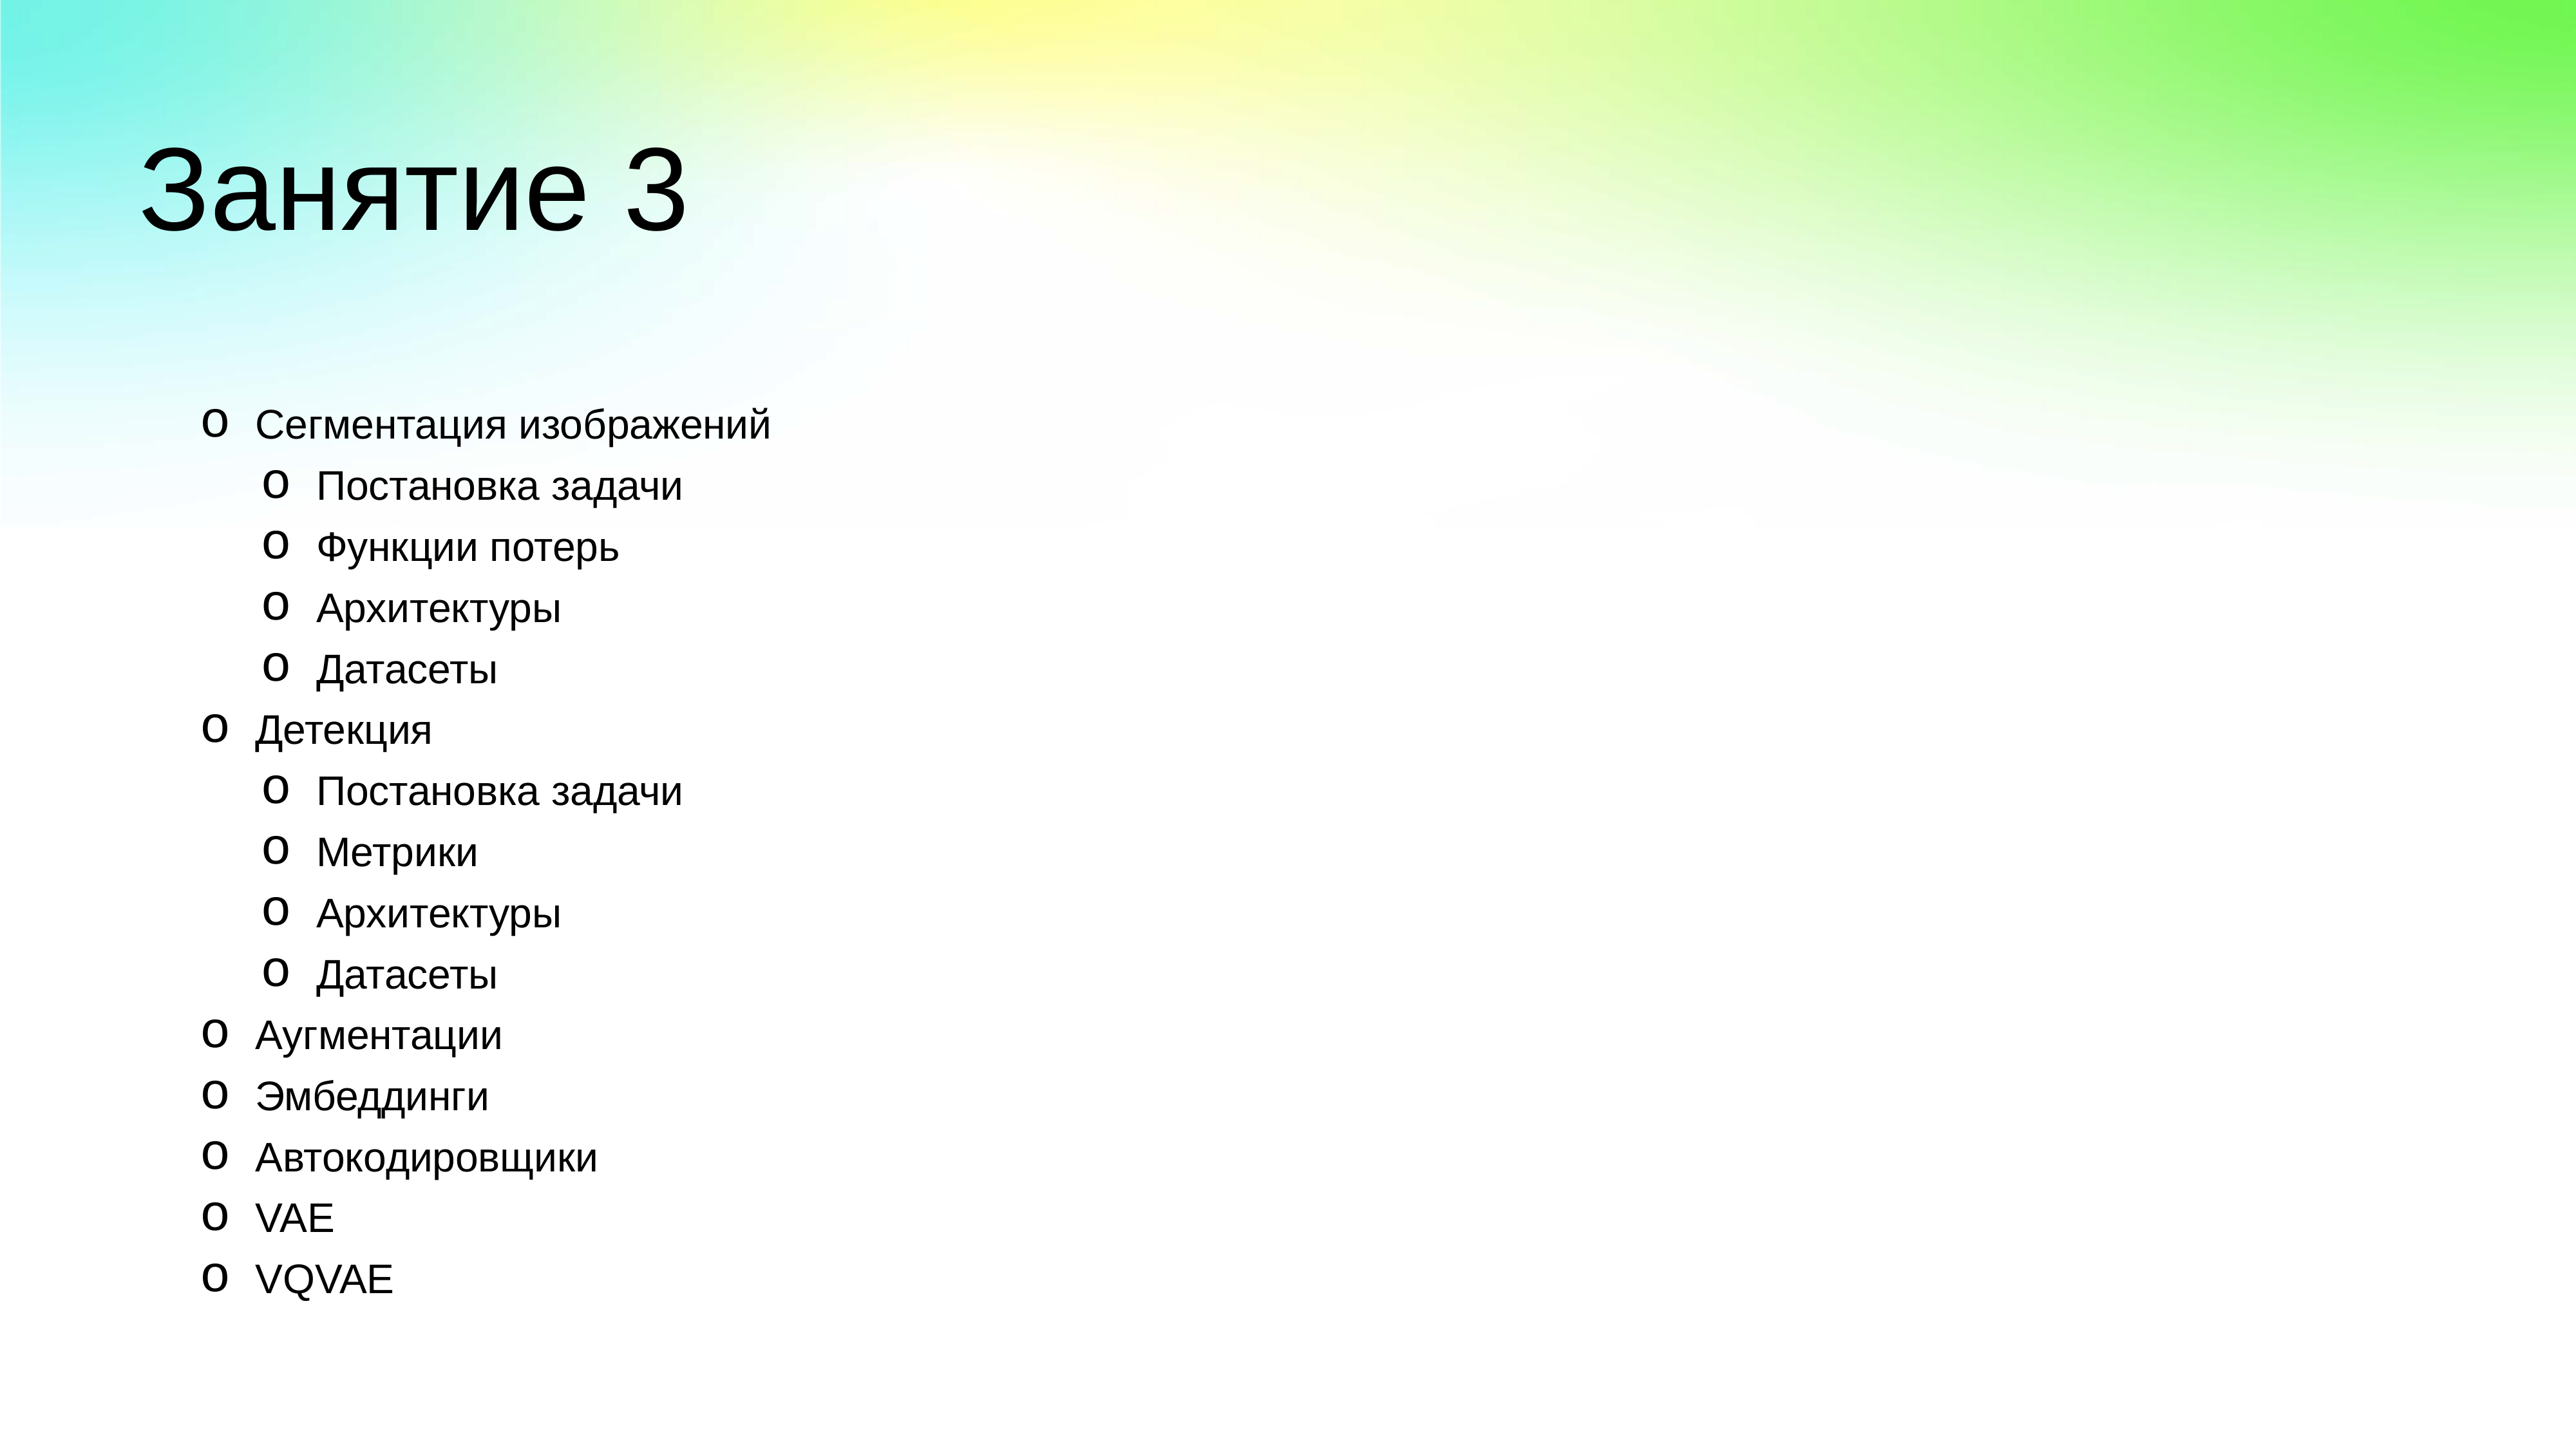

# Занятие 3

Сегментация изображений
Постановка задачи
Функции потерь
Архитектуры
Датасеты
Детекция
Постановка задачи
Метрики
Архитектуры
Датасеты
Аугментации
Эмбеддинги
Автокодировщики
VAE
VQVAE